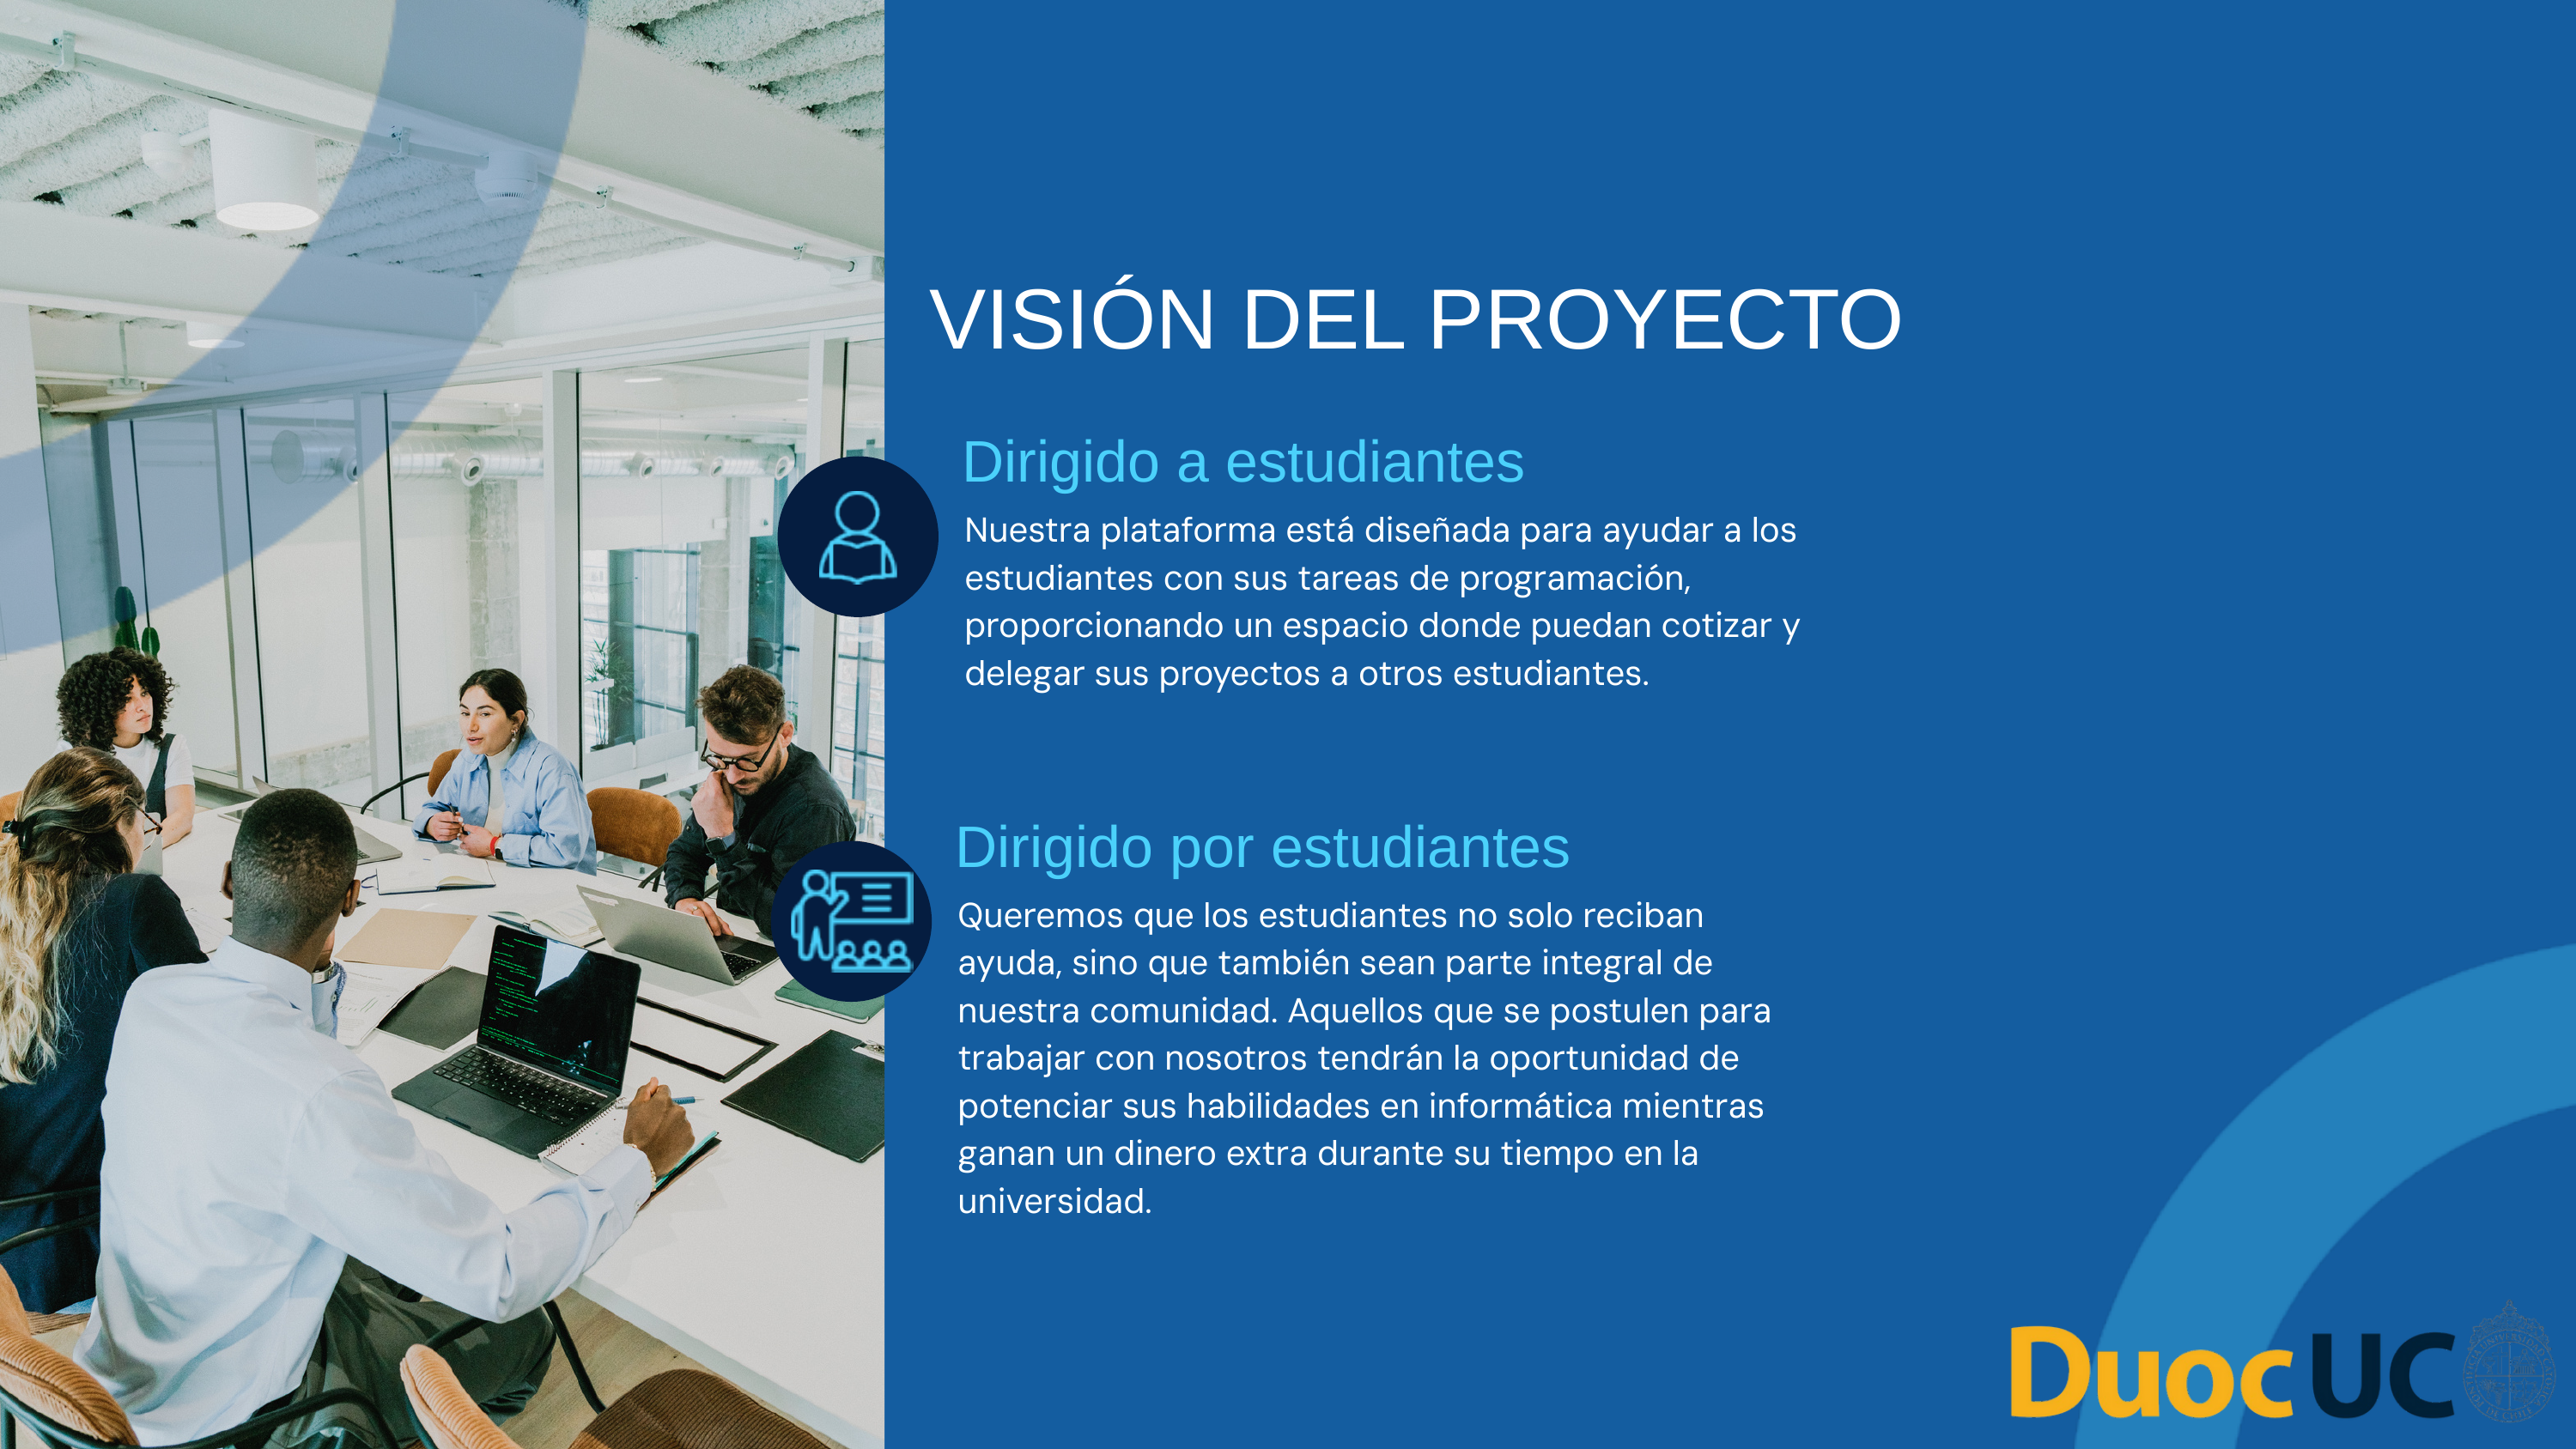

VISIÓN DEL PROYECTO
Dirigido a estudiantes

Nuestra plataforma está diseñada para ayudar a los estudiantes con sus tareas de programación, proporcionando un espacio donde puedan cotizar y delegar sus proyectos a otros estudiantes.
Dirigido por estudiantes

Queremos que los estudiantes no solo reciban ayuda, sino que también sean parte integral de nuestra comunidad. Aquellos que se postulen para trabajar con nosotros tendrán la oportunidad de potenciar sus habilidades en informática mientras ganan un dinero extra durante su tiempo en la universidad.